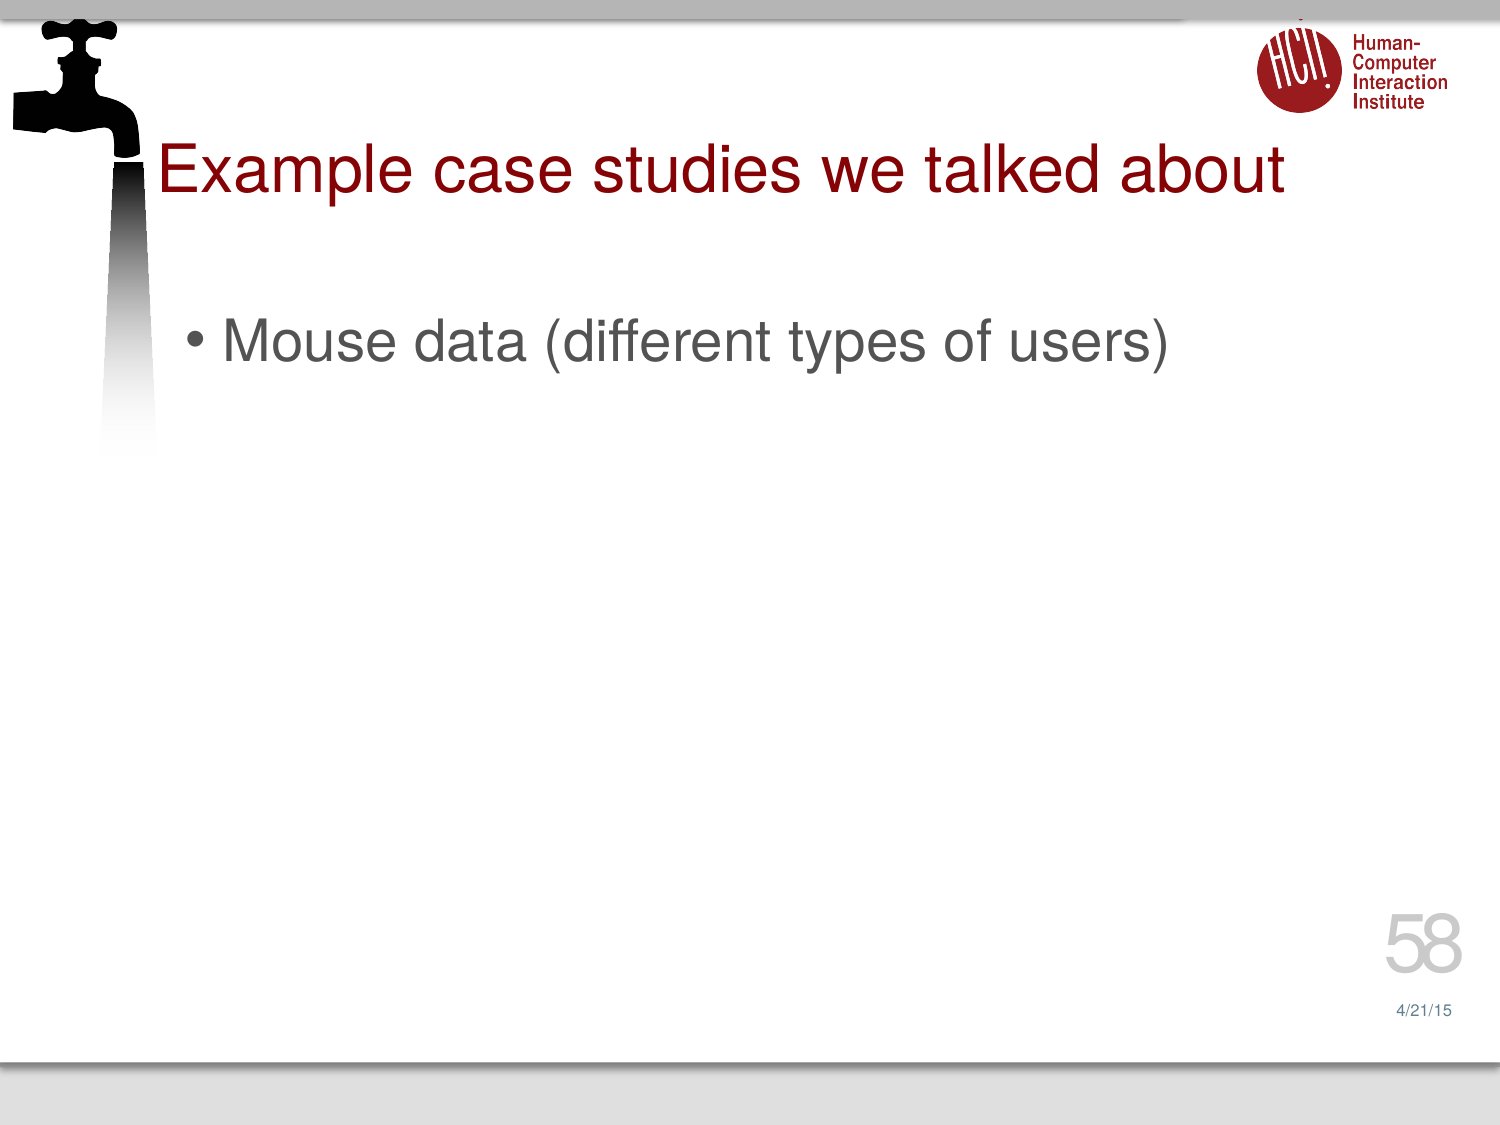

# Example case studies we talked about
Mouse data (different types of users)
58
4/21/15